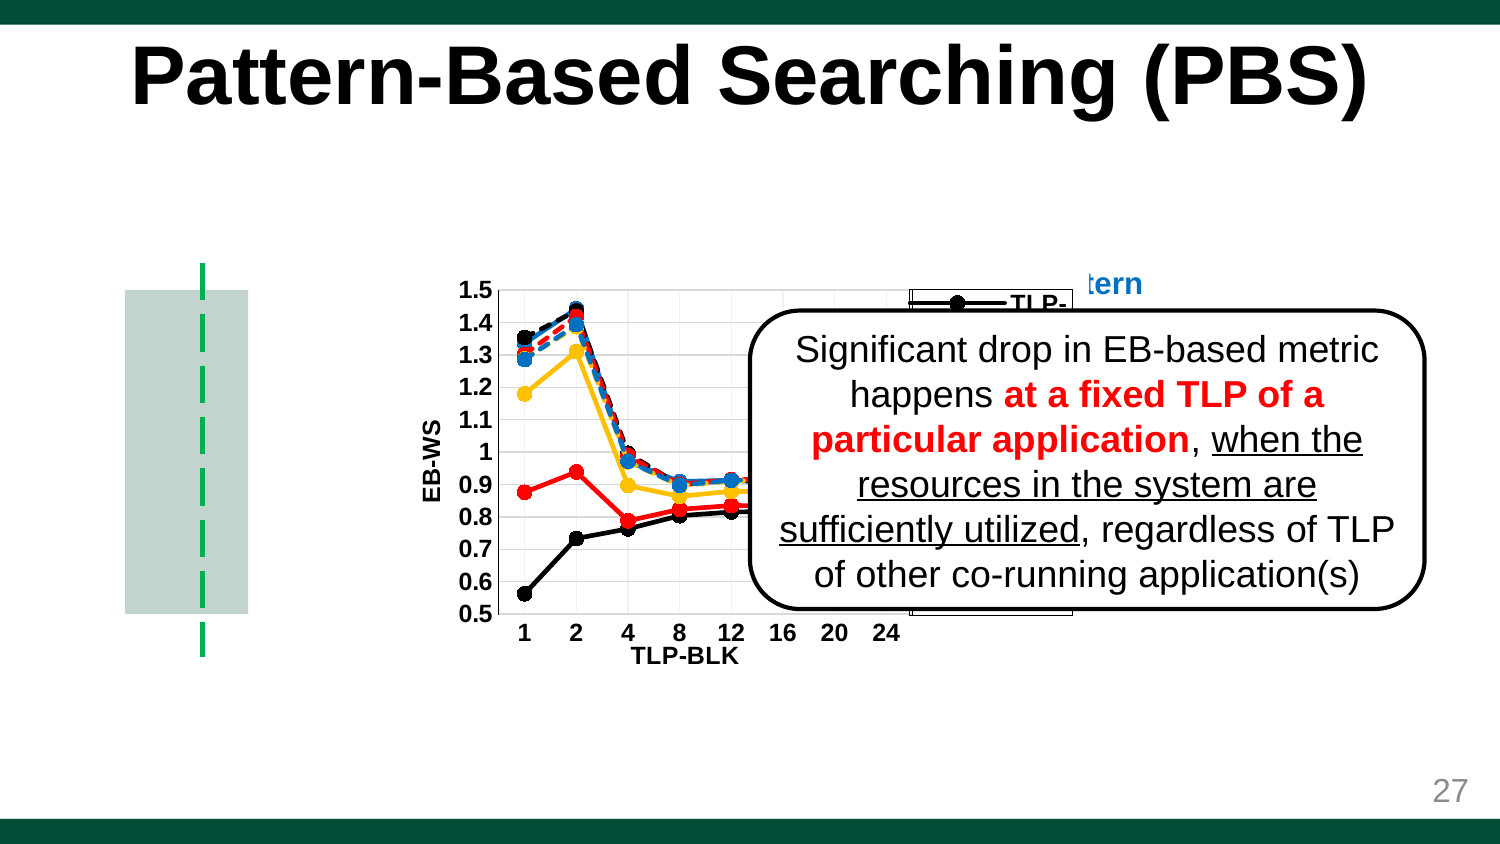

# Pattern-Based Searching (PBS)
Pattern

### Chart

| Category | TLP-TRD-1 | TLP-TRD-2 | TLP-TRD-4 | TLP-TRD-8 | TLP-TRD-12 | TLP-TRD-16 | TLP-TRD-20 | TLP-TRD-24 |
|---|---|---|---|---|---|---|---|---|
| 1.0 | 0.562627836071913 | 0.875998061526668 | 1.17976315491742 | 1.33599492056748 | 1.35392991048543 | 1.30197569589462 | 1.28788228488504 | 1.28575297070299 |
| 2.0 | 0.733345921770894 | 0.938718795217985 | 1.31011127798058 | 1.44261032440751 | 1.43588590359633 | 1.41881156608982 | 1.38723870329468 | 1.39358674177575 |
| 4.0 | 0.763115939221363 | 0.787690497485619 | 0.896520754325968 | 0.970786147478244 | 0.996522972827515 | 0.98828360348686 | 0.969978722663993 | 0.971743977516677 |
| 8.0 | 0.803515278981759 | 0.823261499099581 | 0.863542534756935 | 0.90918171784358 | 0.898291687739621 | 0.900736074982906 | 0.896502597580882 | 0.897557346555312 |
| 12.0 | 0.815140790755199 | 0.834928545514936 | 0.878985985290952 | 0.913229830151554 | 0.914794816408946 | 0.914945213470172 | 0.910253312897316 | 0.912937244144365 |
| 16.0 | 0.817055952236106 | 0.834849459060402 | 0.876555311981114 | 0.903151854805299 | 0.908357204331444 | 0.916345236702235 | 0.915239945494134 | 0.91566676195841 |
| 20.0 | 0.811351770667458 | 0.830956868931663 | 0.871151643814471 | 0.910385617366259 | 0.909786536560516 | 0.917638441297712 | 0.89778793047621 | 0.897879851119727 |
| 24.0 | 0.814411279068679 | 0.837251756233356 | 0.874497748166393 | 0.906358602239675 | 0.908795863051809 | 0.892245840913558 | 0.910714238160279 | 0.909523065086076 |
Significant drop in EB-based metric happens at a fixed TLP of a particular application, when the resources in the system are sufficiently utilized, regardless of TLP of other co-running application(s)

27